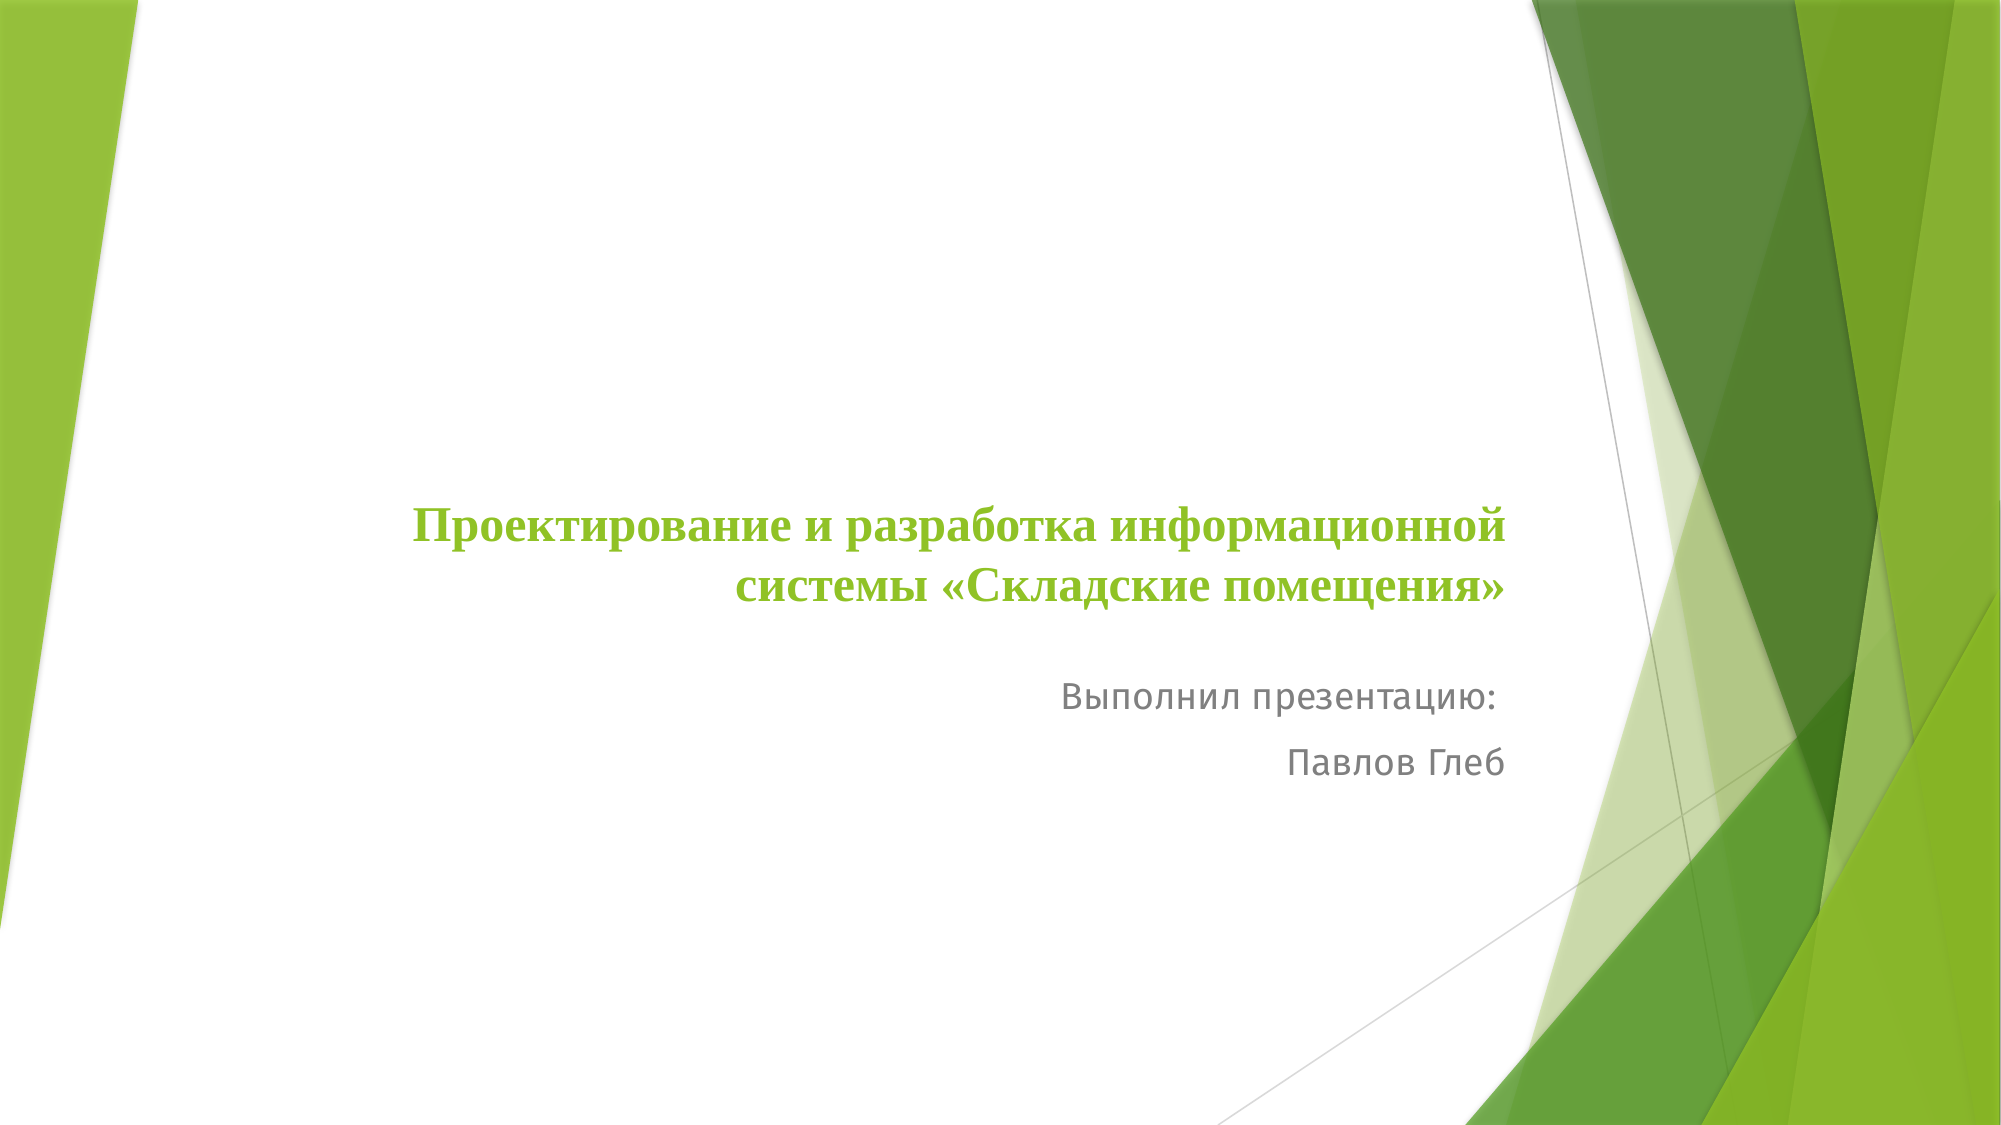

# Проектирование и разработка информационной системы «Складские помещения»
Выполнил презентацию:
Павлов Глеб